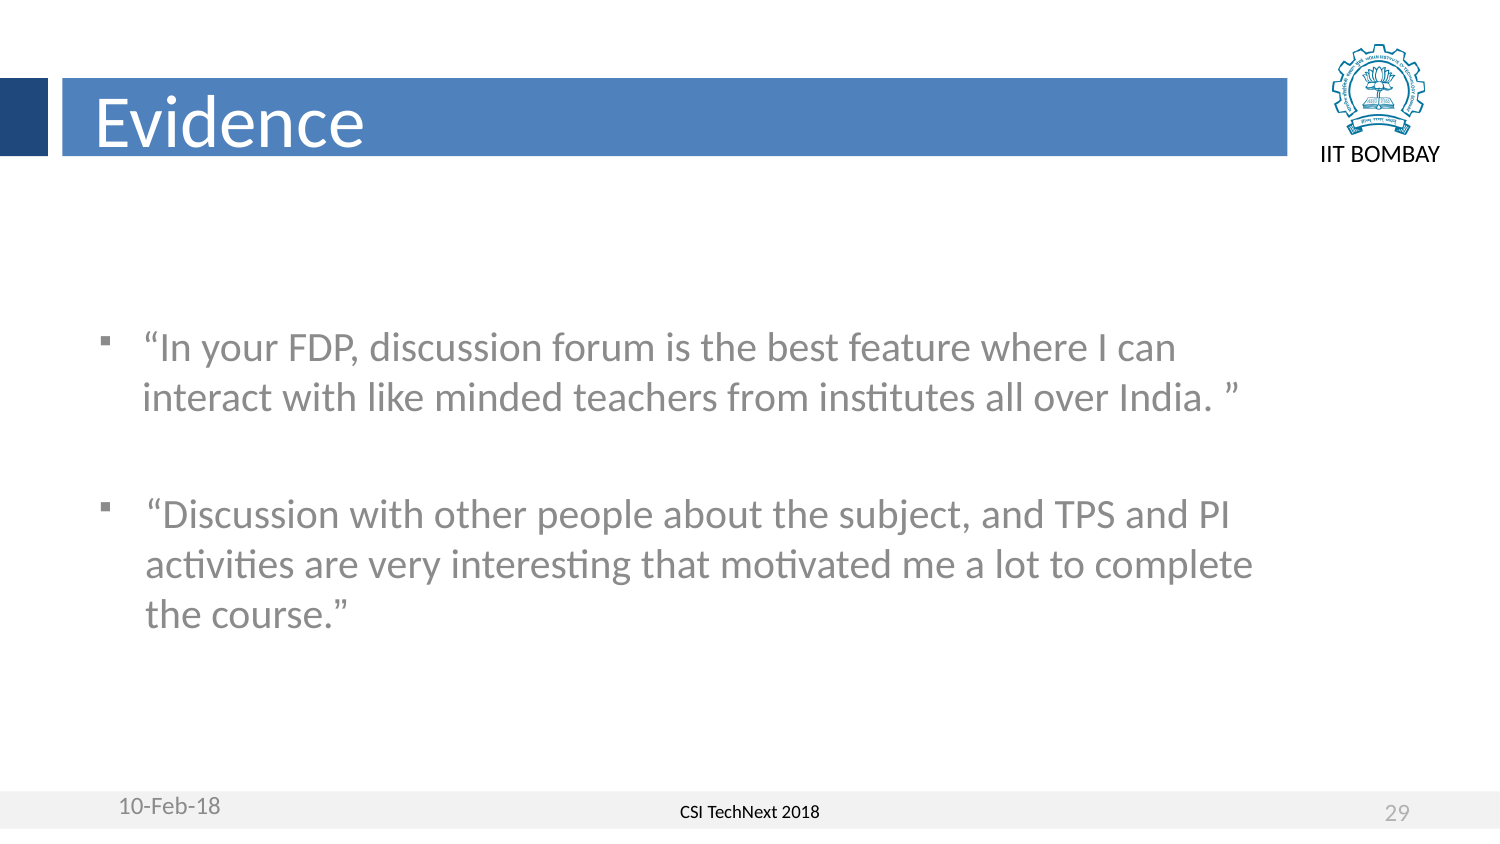

Evidence
“In your FDP, discussion forum is the best feature where I can interact with like minded teachers from institutes all over India. ”

“Discussion with other people about the subject, and TPS and PI activities are very interesting that motivated me a lot to complete the course.”
10-Feb-18
29